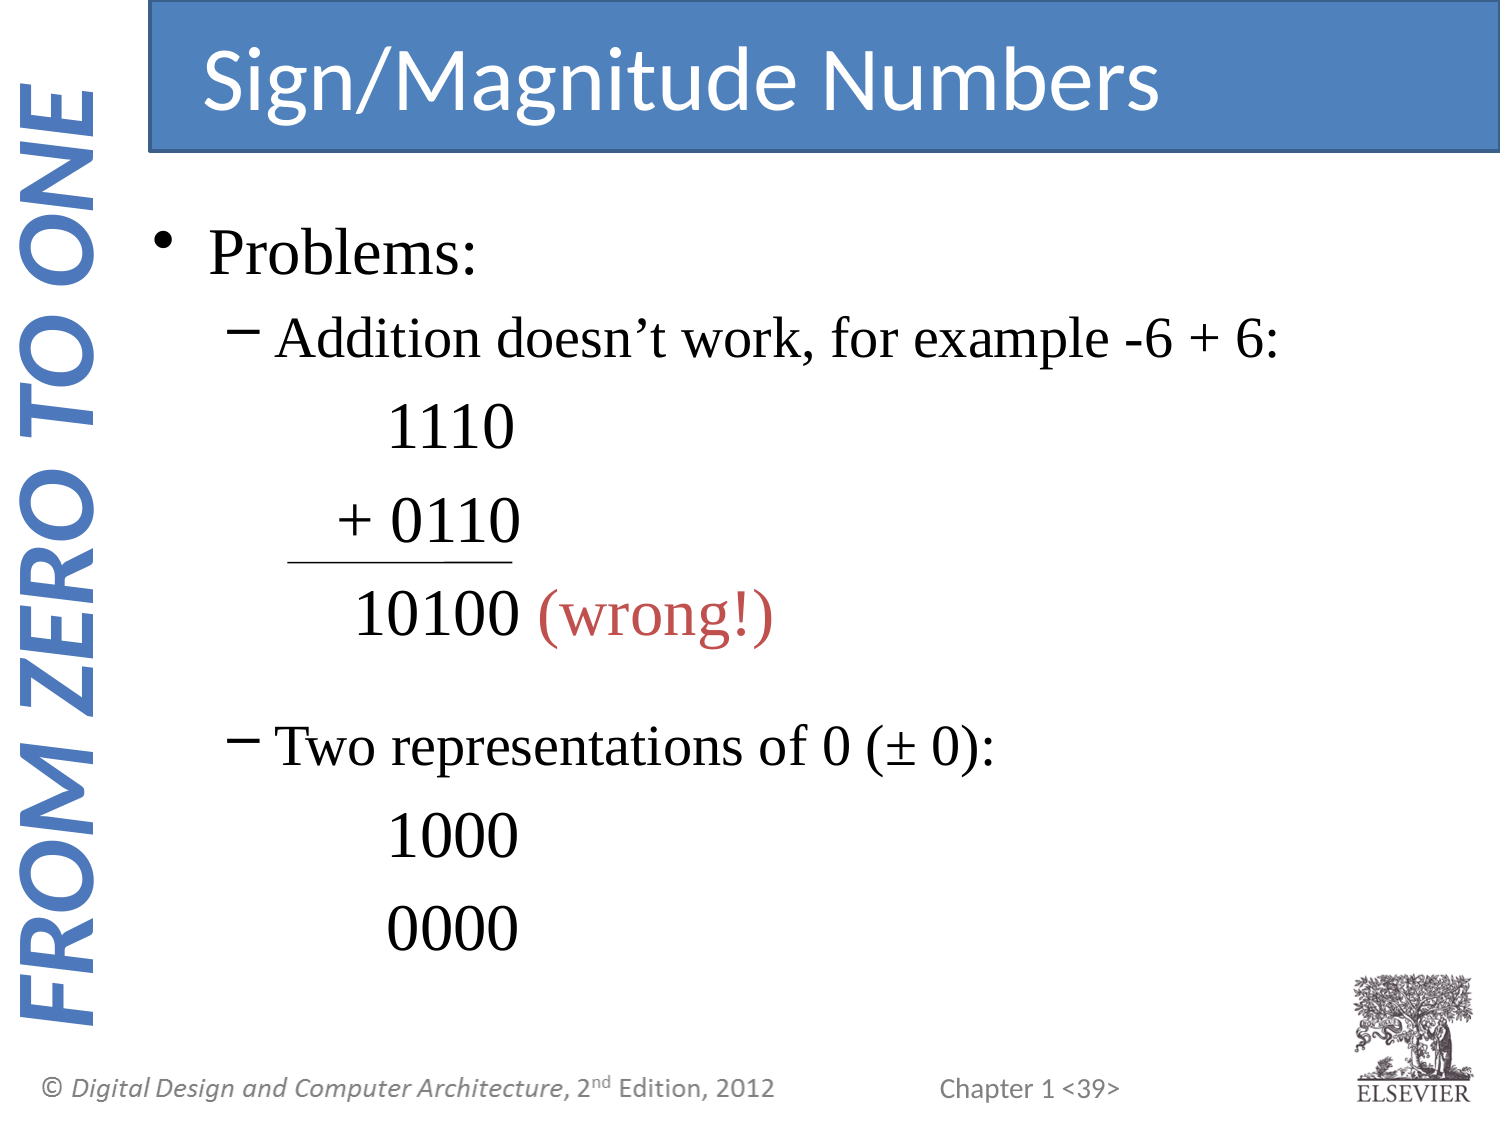

Sign/Magnitude Numbers

Problems:
Addition doesn’t work, for example -6 + 6:
              1110
           + 0110
            10100 (wrong!)

Two representations of 0 (± 0):
              1000
              0000